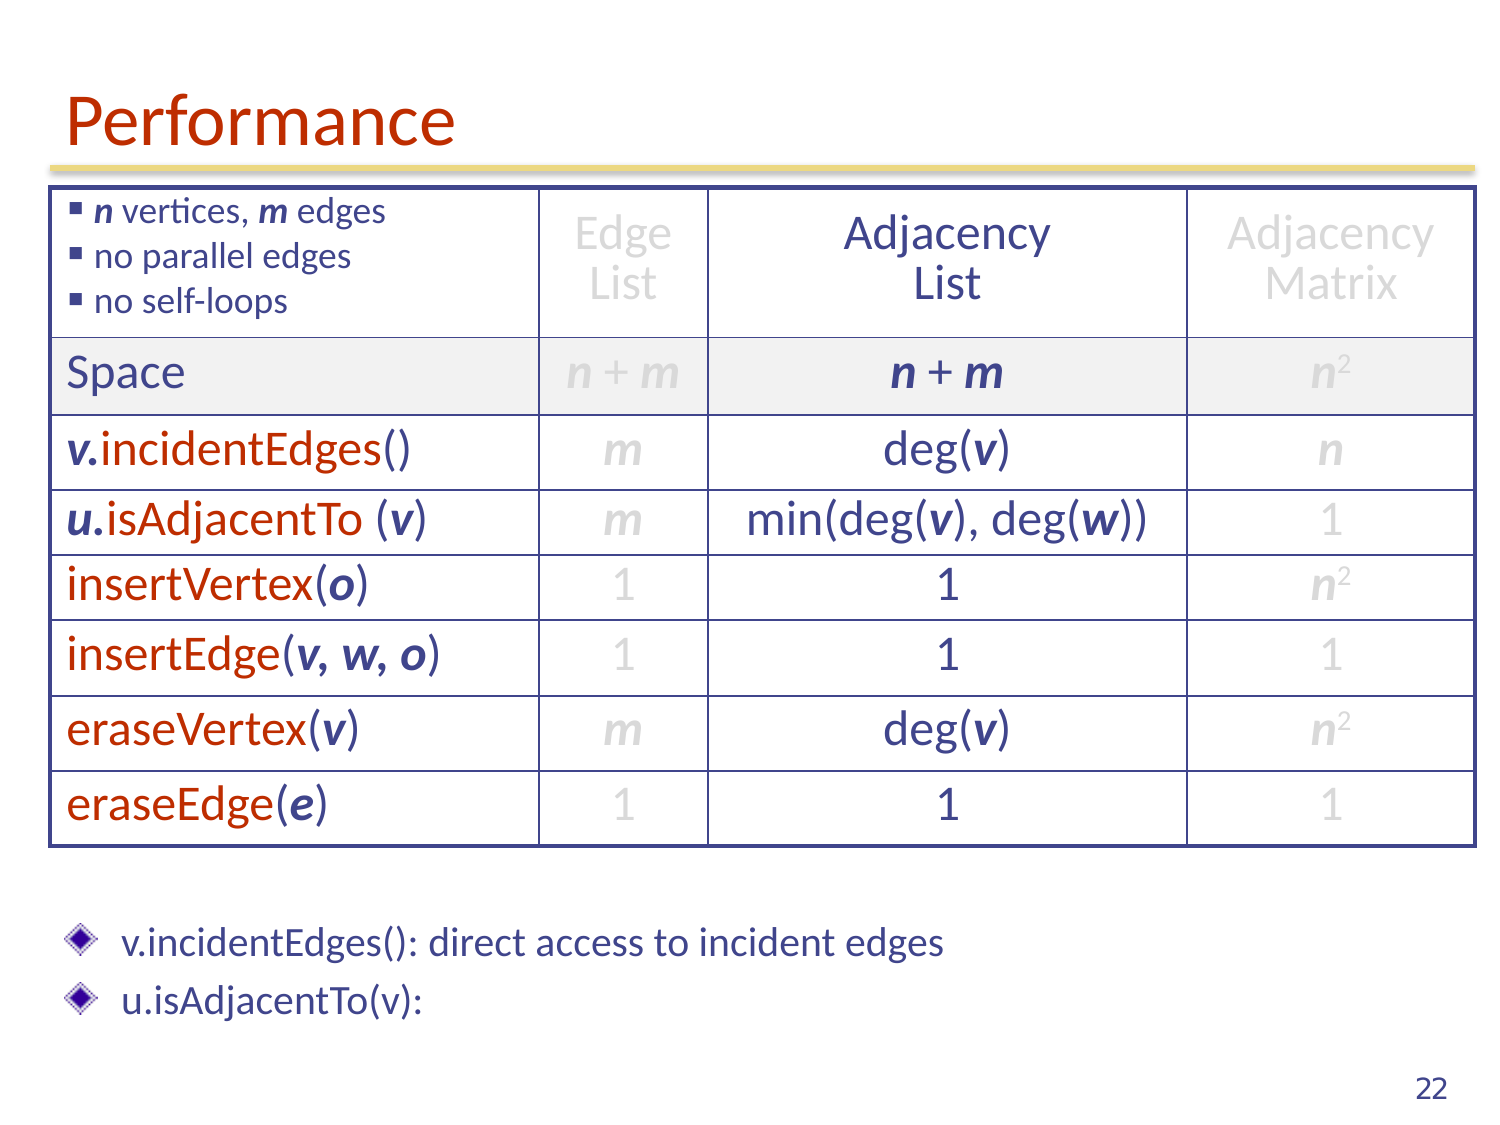

# Performance
| n vertices, m edges no parallel edges no self-loops | Edge List | Adjacency List | Adjacency Matrix |
| --- | --- | --- | --- |
| Space | n + m | n + m | n2 |
| v.incidentEdges() | m | deg(v) | n |
| u.isAdjacentTo (v) | m | min(deg(v), deg(w)) | 1 |
| insertVertex(o) | 1 | 1 | n2 |
| insertEdge(v, w, o) | 1 | 1 | 1 |
| eraseVertex(v) | m | deg(v) | n2 |
| eraseEdge(e) | 1 | 1 | 1 |
v.incidentEdges(): direct access to incident edges
u.isAdjacentTo(v):
22